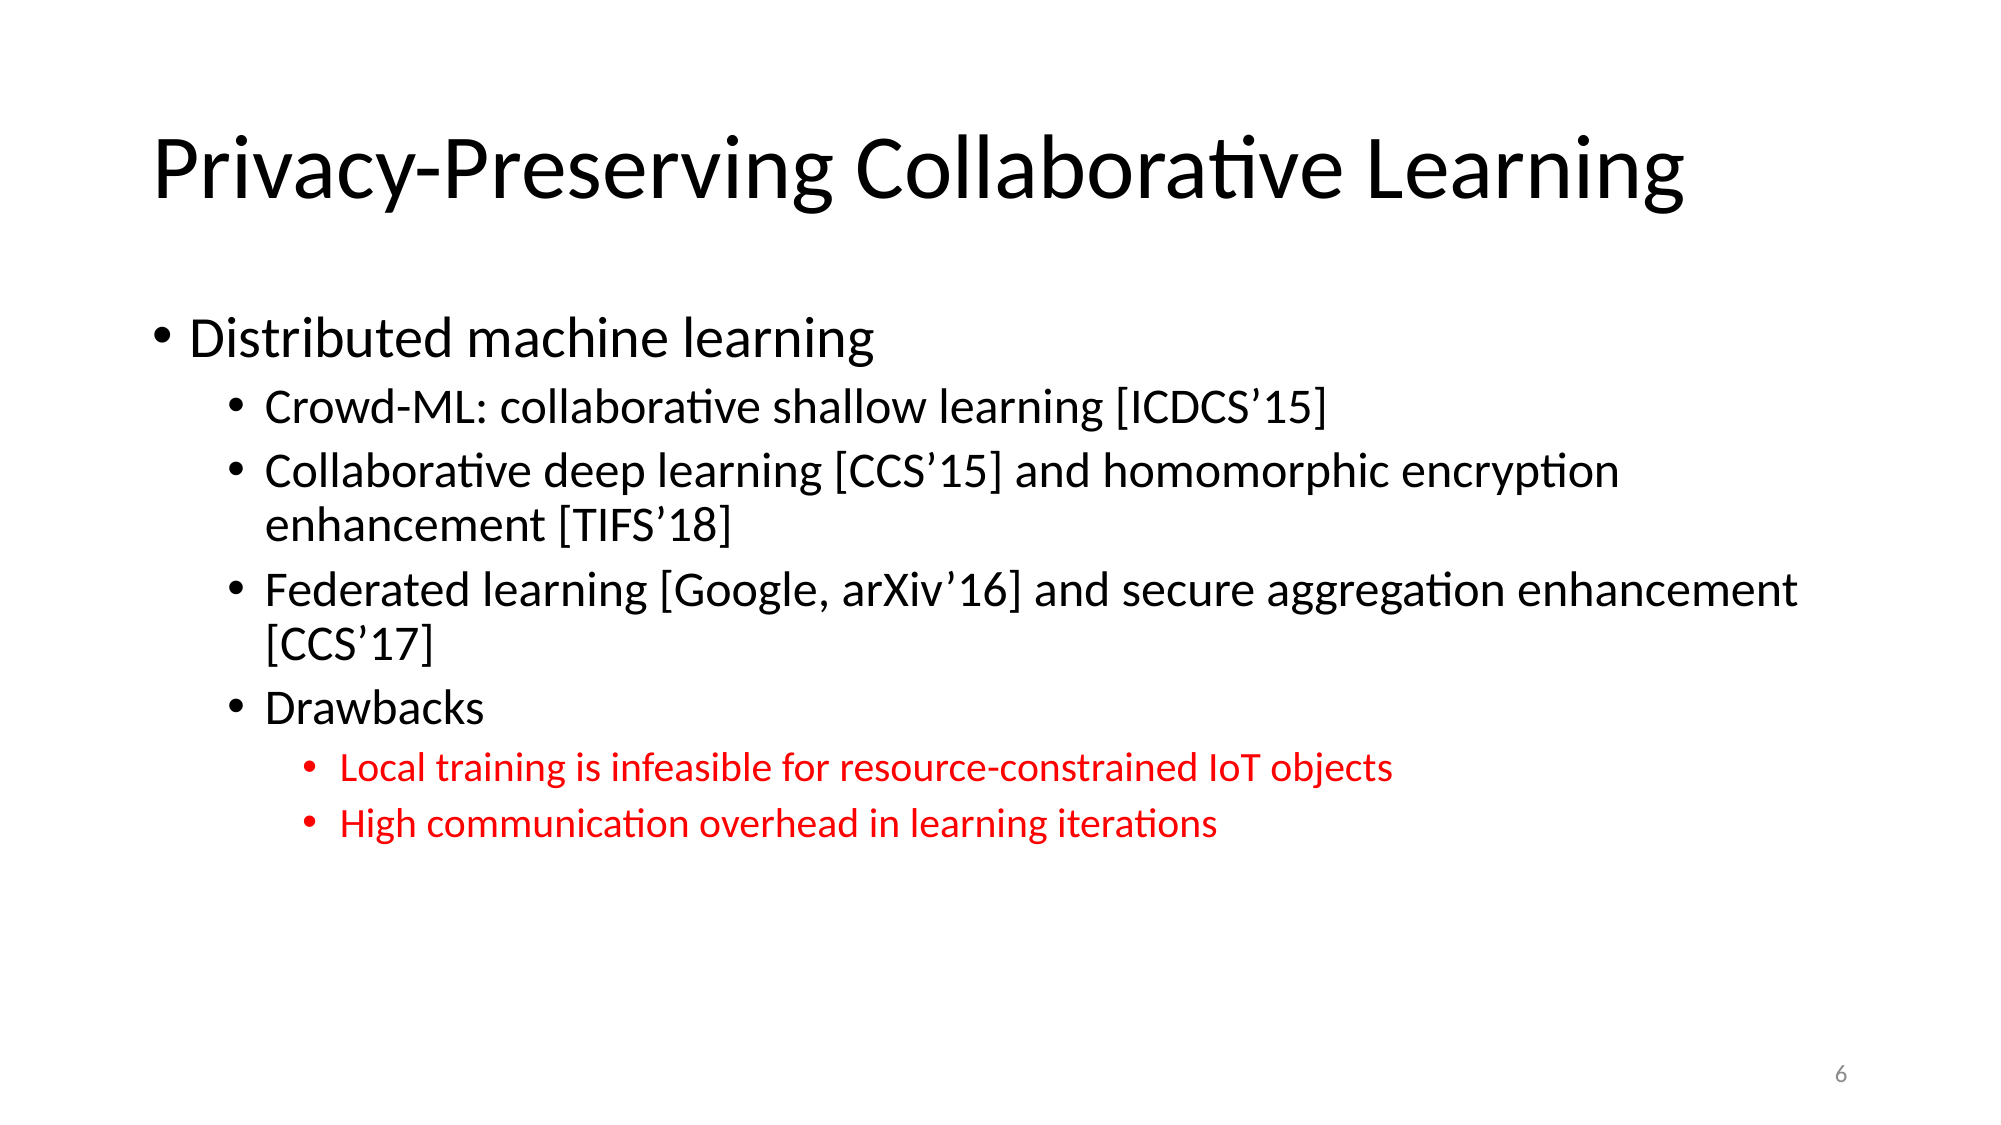

# Privacy-Preserving Collaborative Learning
Distributed machine learning
Crowd-ML: collaborative shallow learning [ICDCS’15]
Collaborative deep learning [CCS’15] and homomorphic encryption enhancement [TIFS’18]
Federated learning [Google, arXiv’16] and secure aggregation enhancement [CCS’17]
Drawbacks
Local training is infeasible for resource-constrained IoT objects
High communication overhead in learning iterations

6